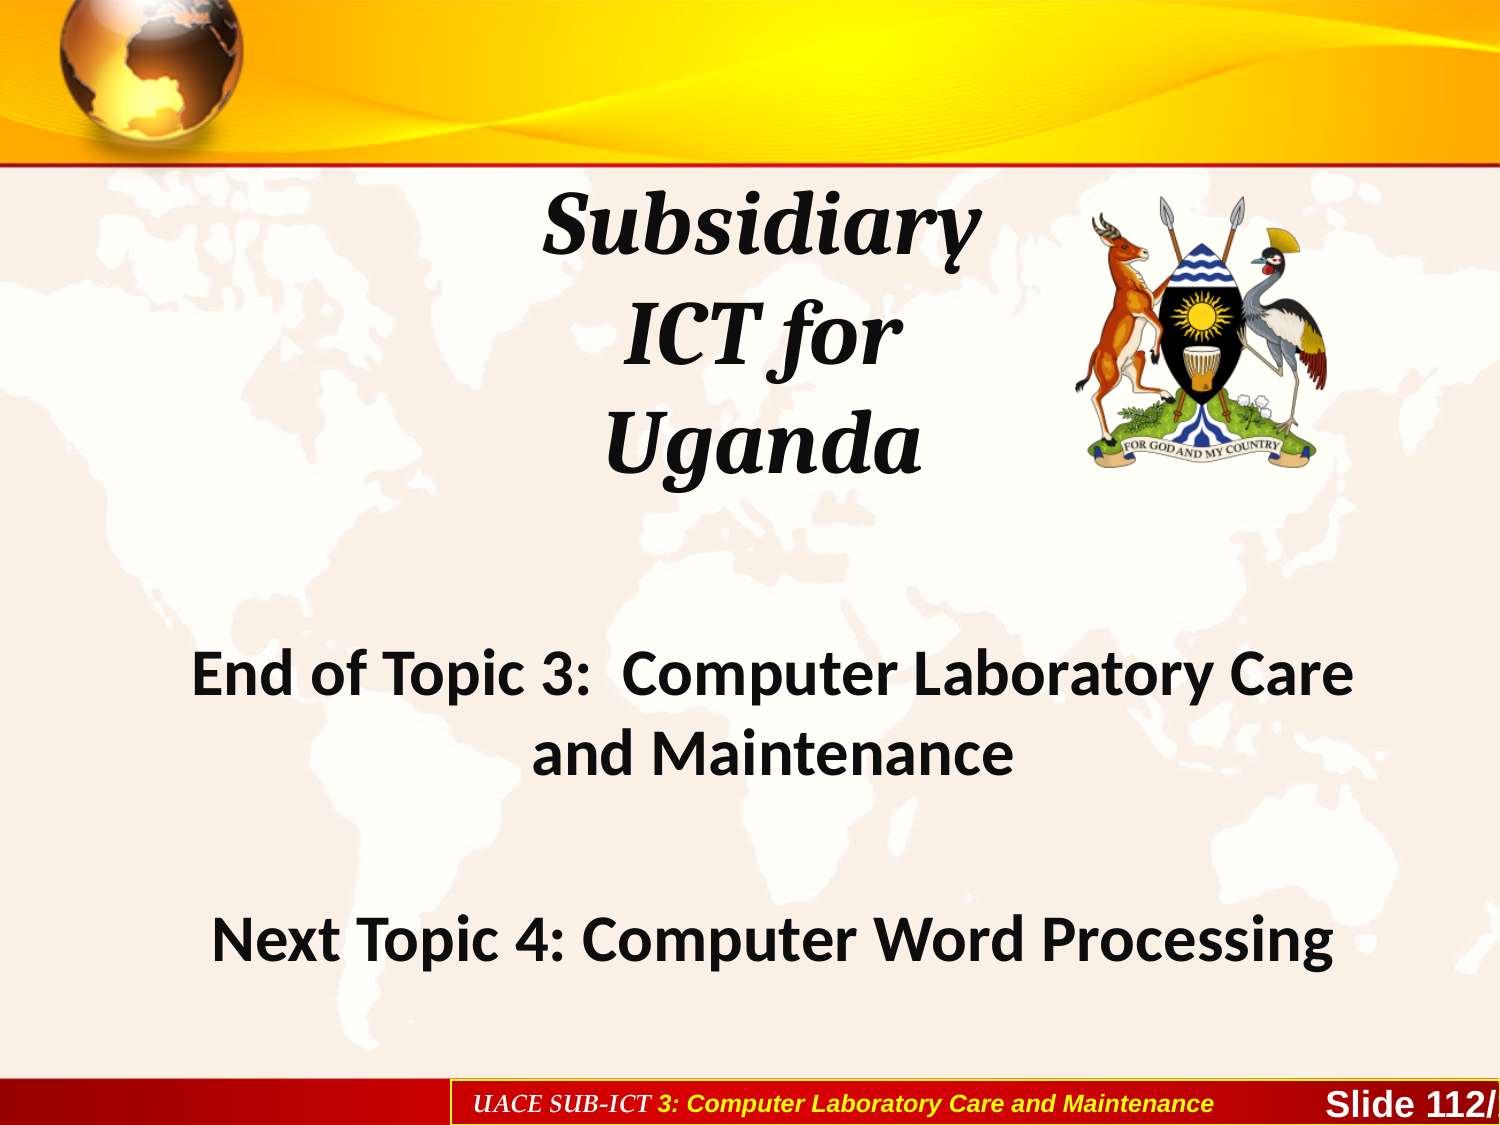

# Subsidiary ICT for Uganda
End of Topic 3:  Computer Laboratory Care and Maintenance

Next Topic 4: Computer Word Processing